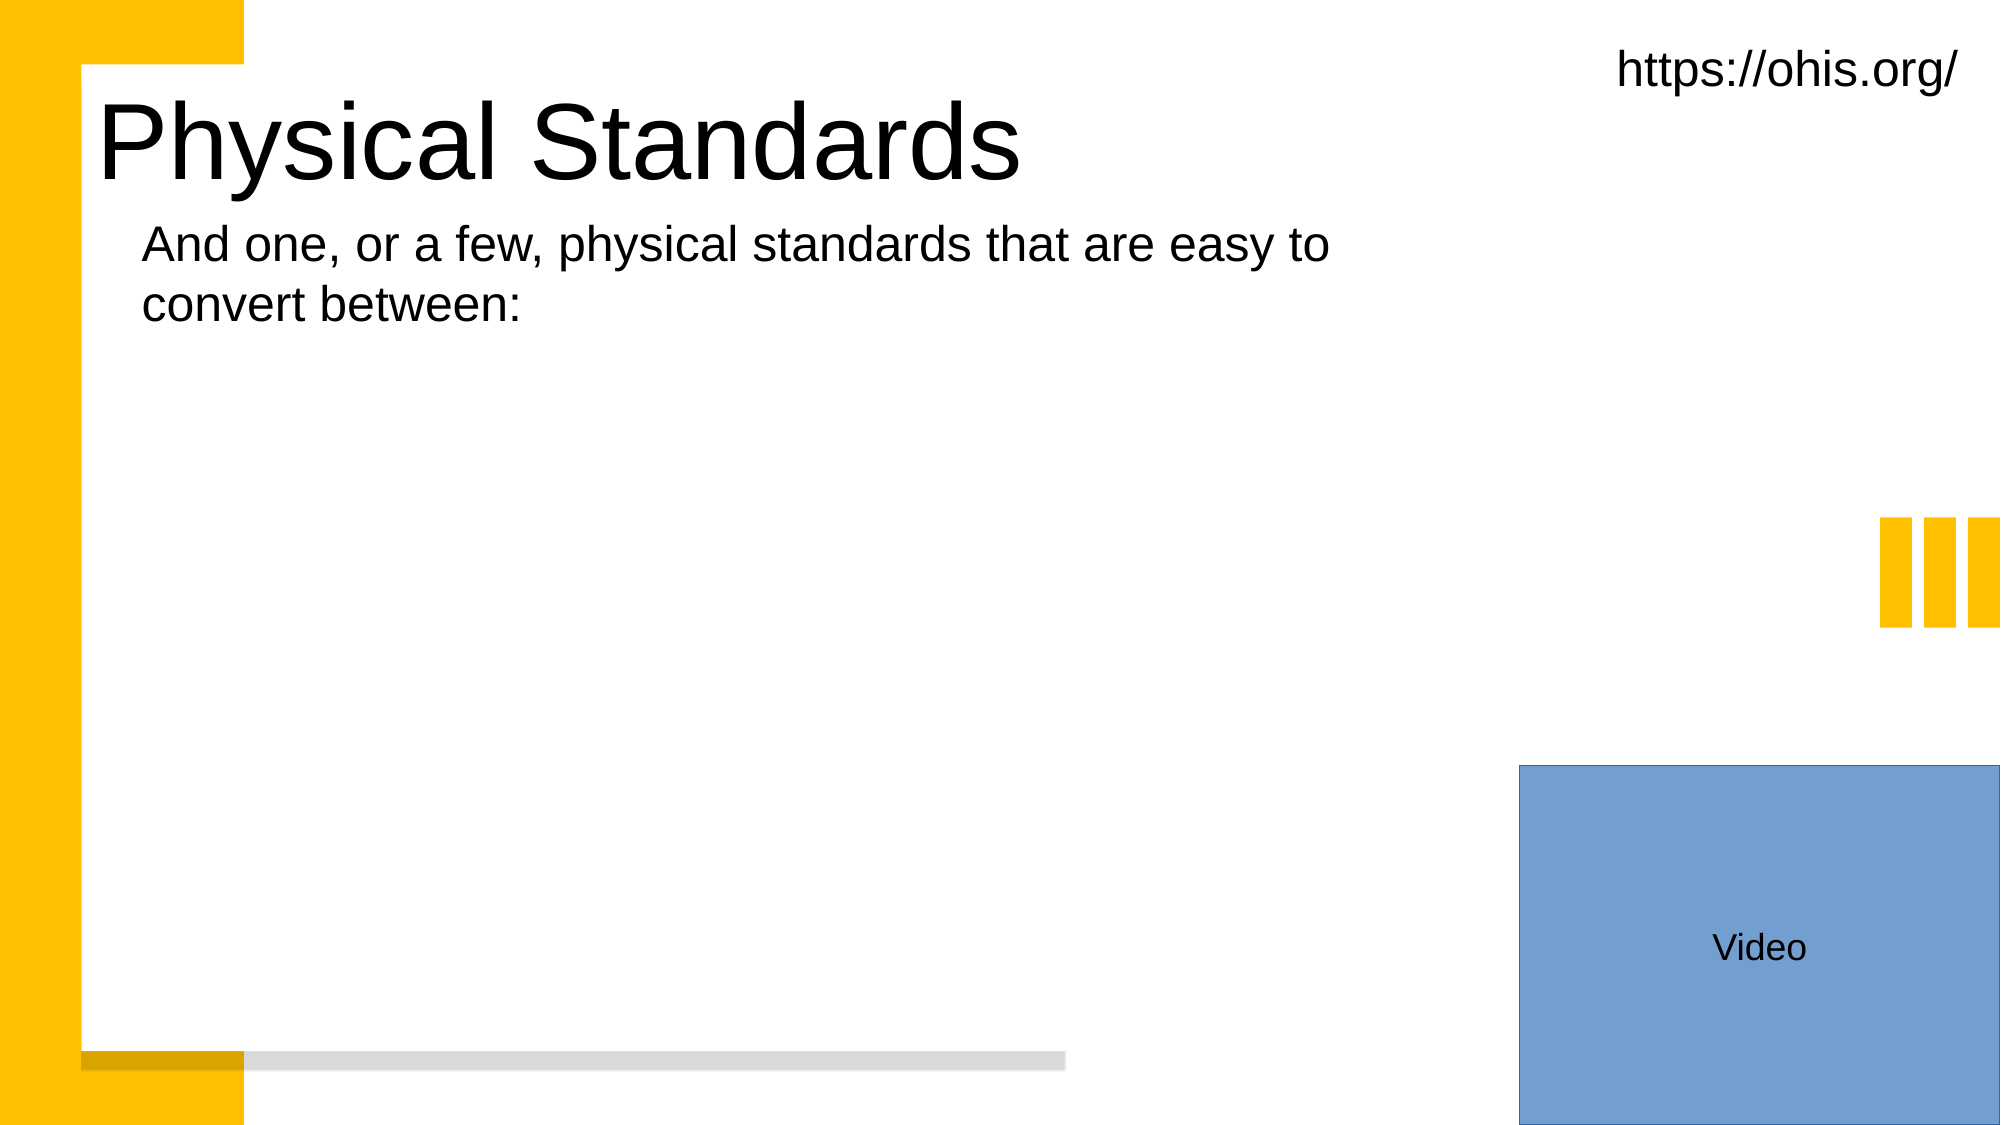

Video

https://ohis.org/
Physical Standards
And one, or a few, physical standards that are easy to convert between: